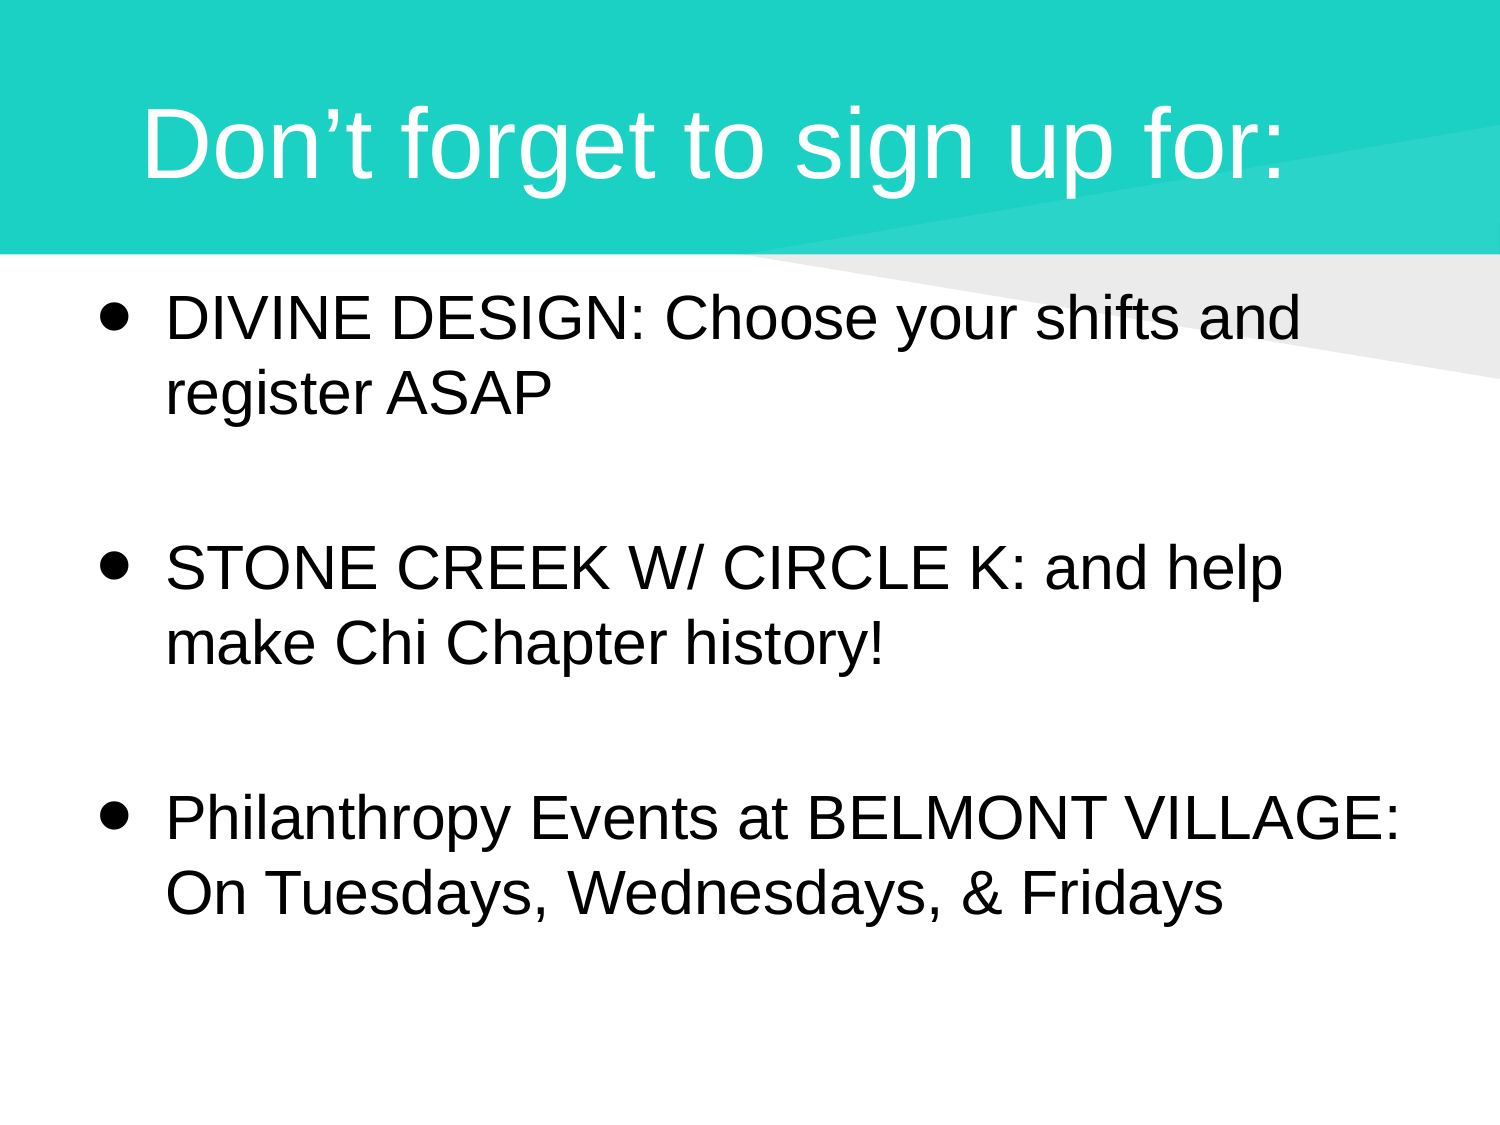

# Don’t forget to sign up for:
DIVINE DESIGN: Choose your shifts and register ASAP

STONE CREEK W/ CIRCLE K: and help make Chi Chapter history!

Philanthropy Events at BELMONT VILLAGE: On Tuesdays, Wednesdays, & Fridays